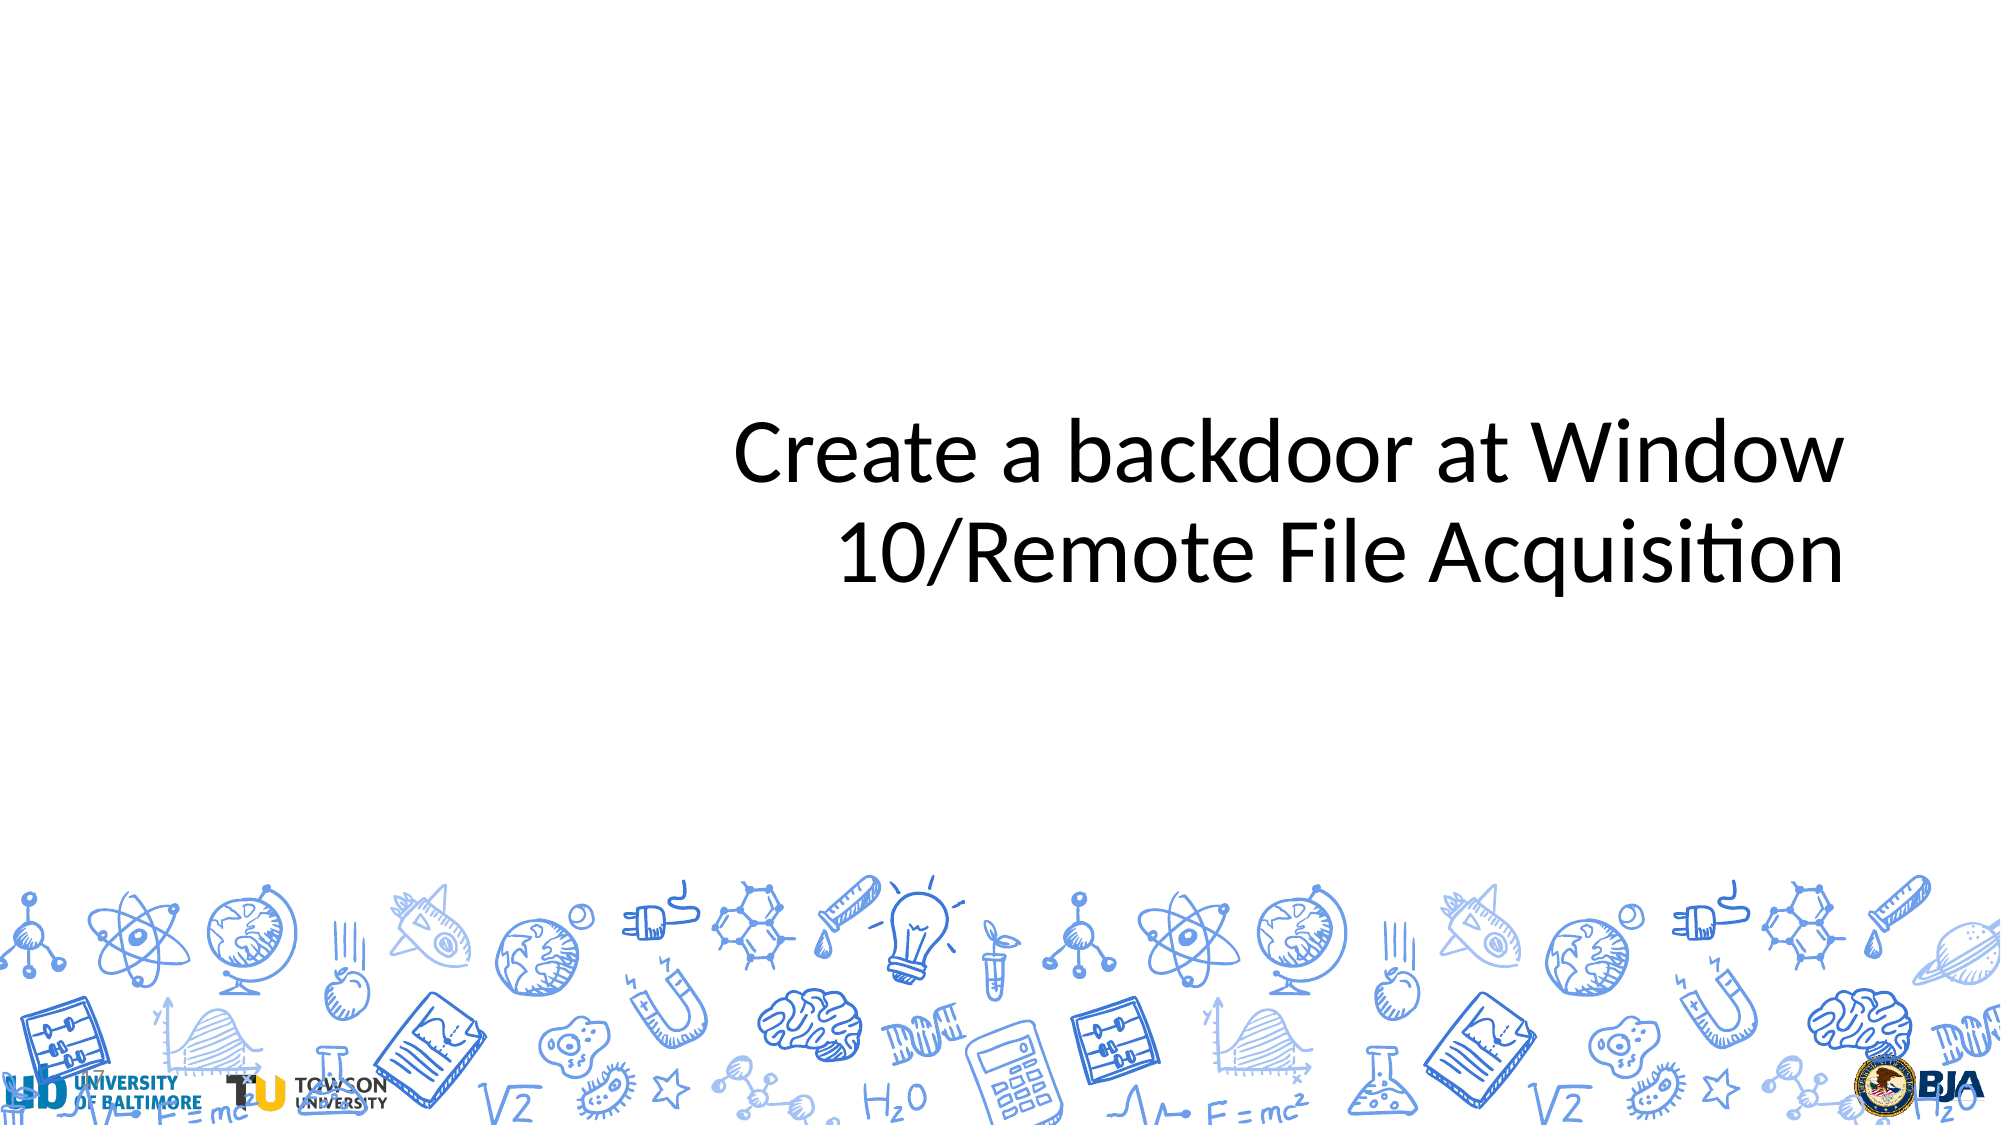

# Create a backdoor at Window 10/Remote File Acquisition

17